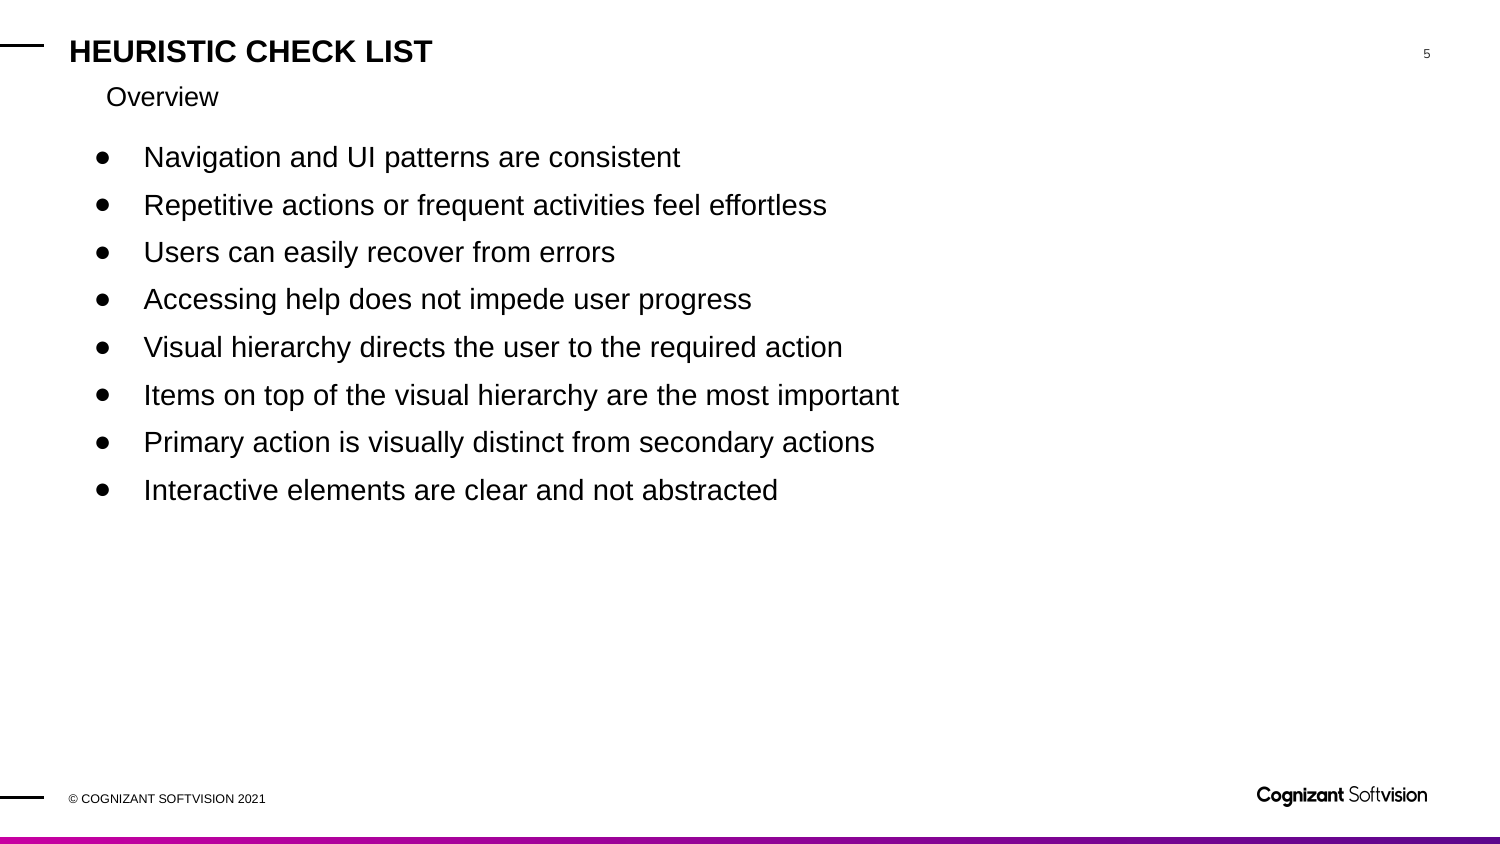

# HEURISTIC CHECK LIST
Overview
Navigation and UI patterns are consistent
Repetitive actions or frequent activities feel effortless
Users can easily recover from errors
Accessing help does not impede user progress
Visual hierarchy directs the user to the required action
Items on top of the visual hierarchy are the most important
Primary action is visually distinct from secondary actions
Interactive elements are clear and not abstracted